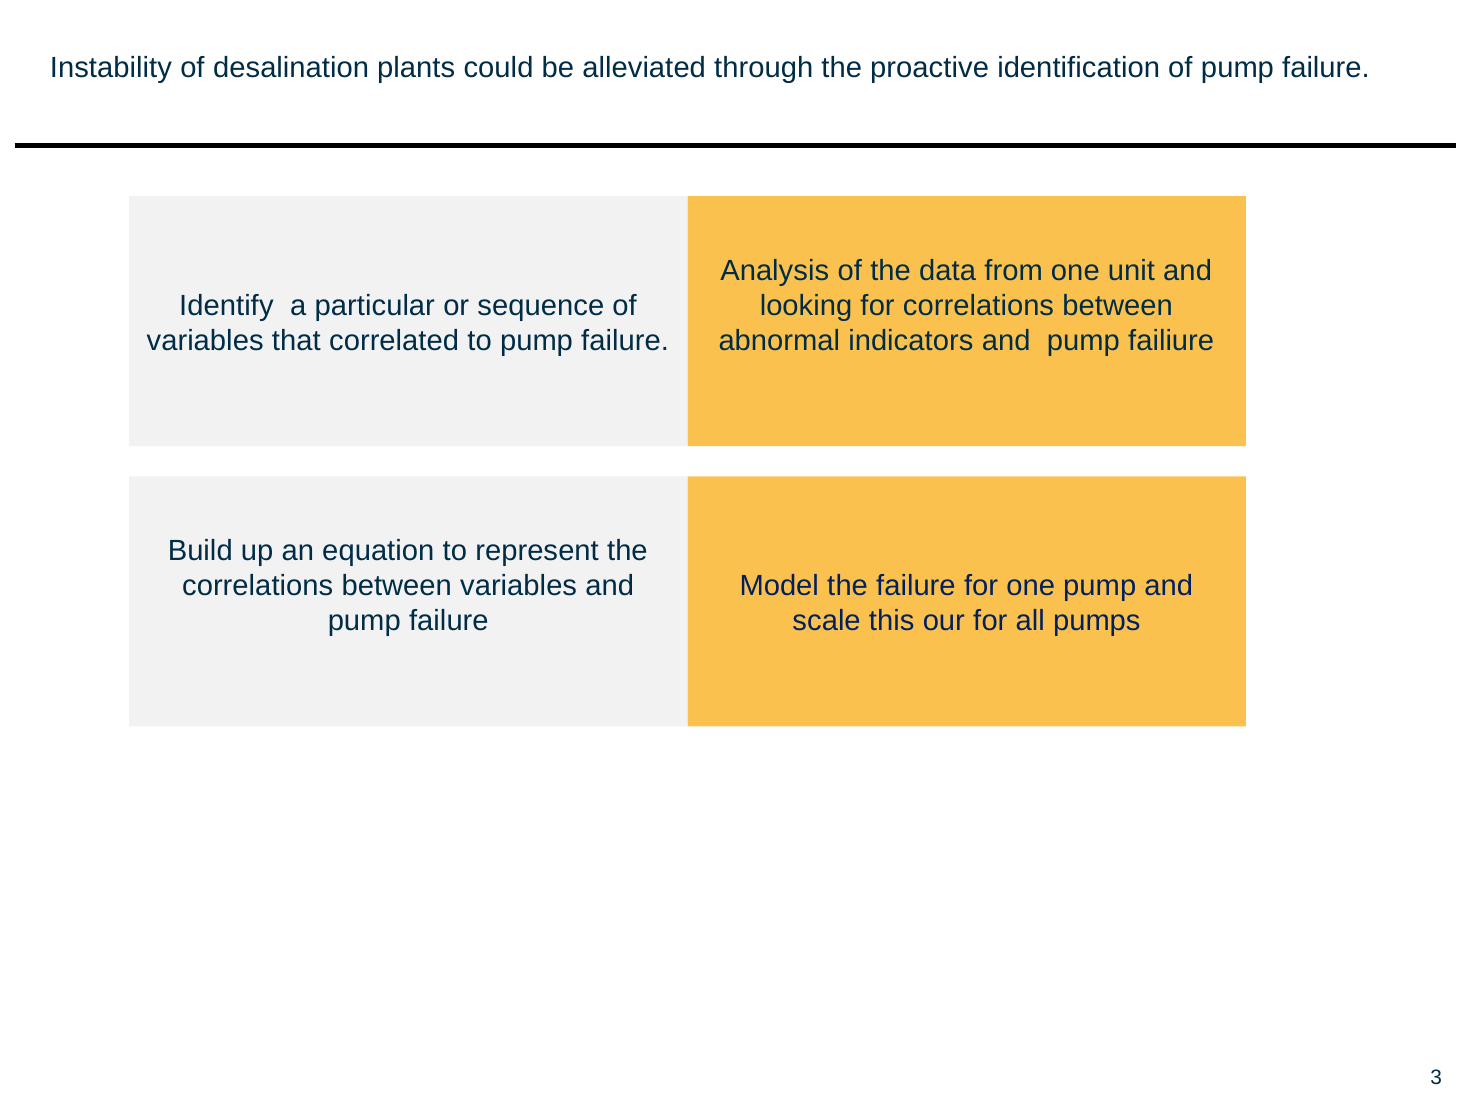

Instability of desalination plants could be alleviated through the proactive identification of pump failure.
Identify  a particular or sequence of variables that correlated to pump failure.
Analysis of the data from one unit and looking for correlations between abnormal indicators and  pump failiure

Build up an equation to represent the correlations between variables and pump failure

Model the failure for one pump and scale this our for all pumps